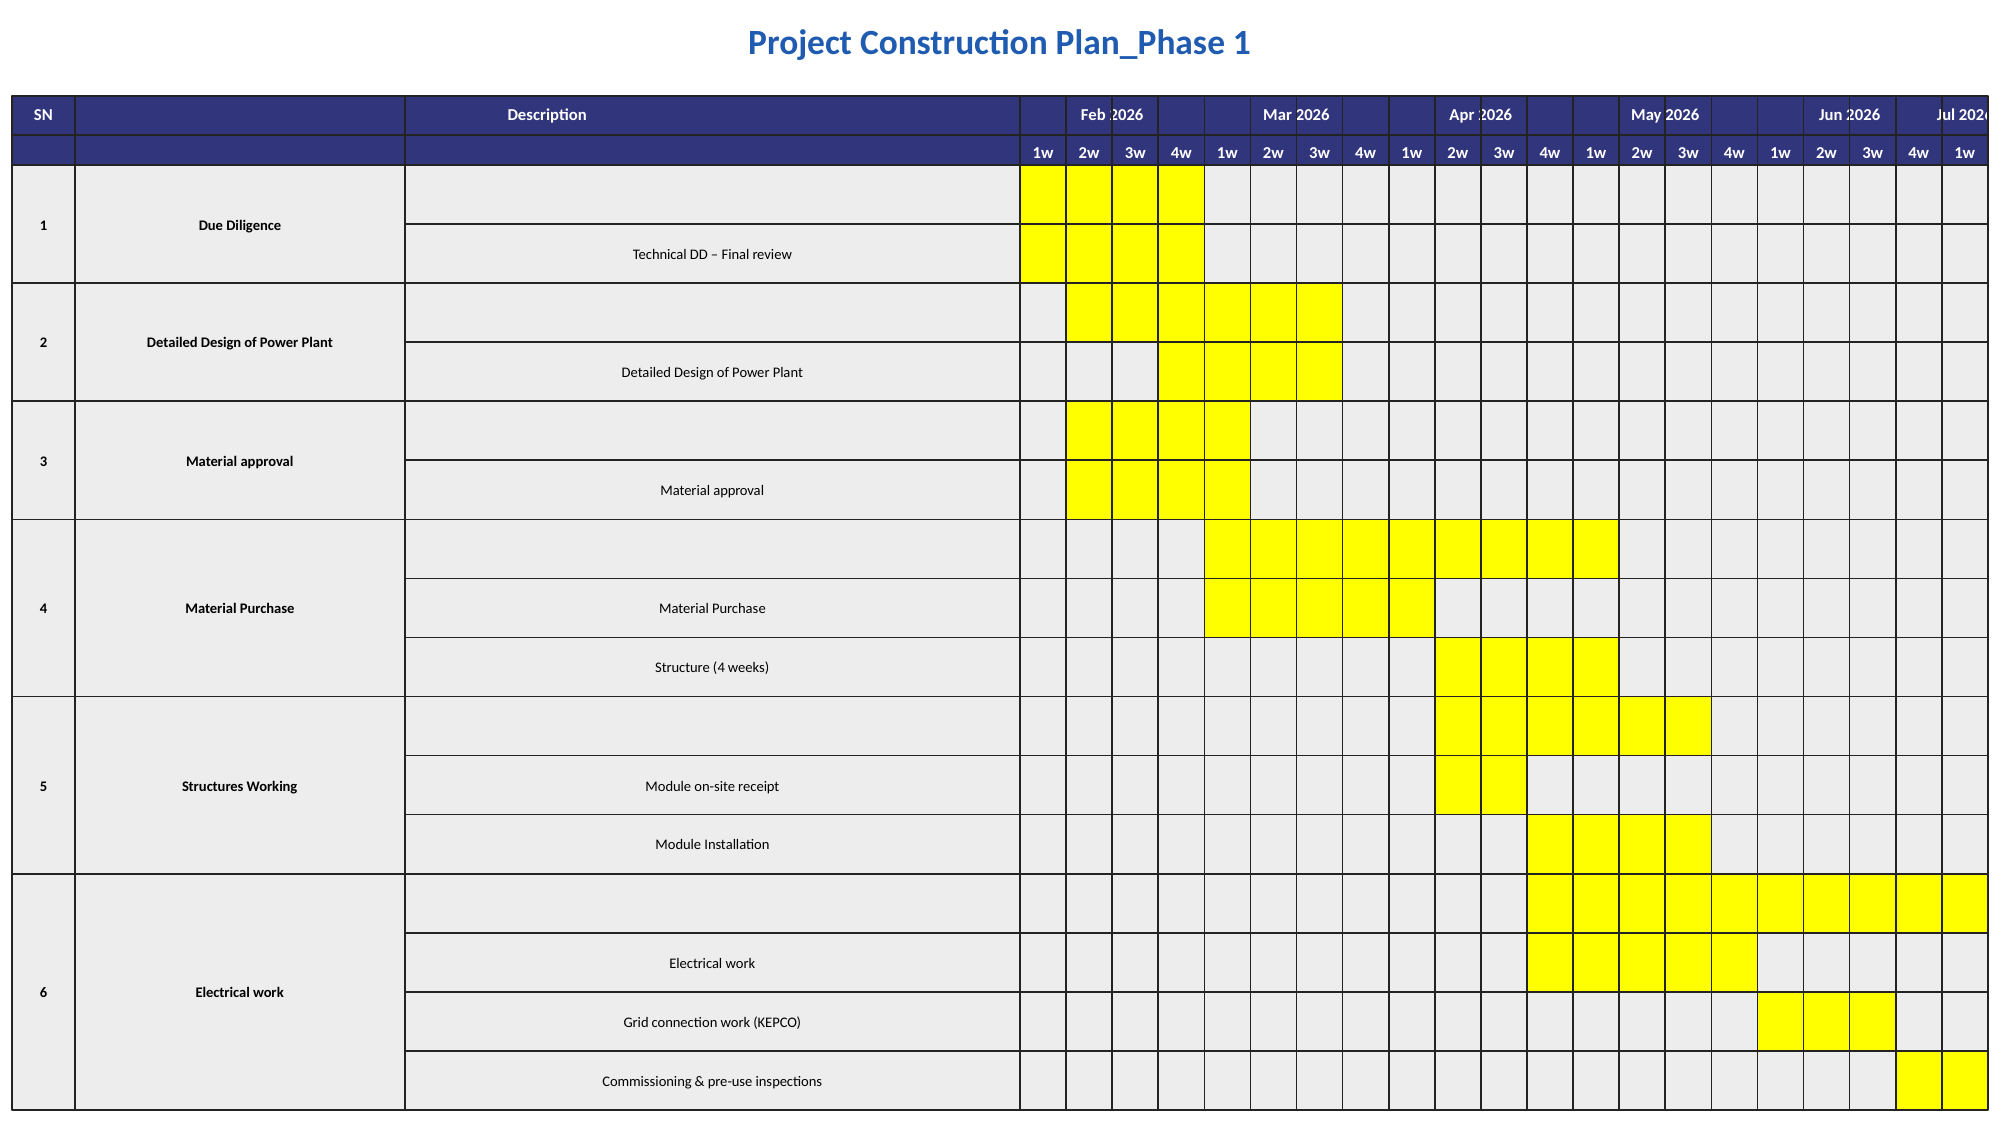

Project Construction Plan_Phase 1

SN
Description
Feb 2026
Mar 2026
Apr 2026
May 2026
Jun 2026
Jul 2026
1w
2w
3w
4w
1w
2w
3w
4w
1w
2w
3w
4w
1w
2w
3w
4w
1w
2w
3w
4w
1w

1
Due Diligence

Technical DD – Final review

2
Detailed Design of Power Plant

Detailed Design of Power Plant

3
Material approval

Material approval

4
Material Purchase

Material Purchase

Structure (4 weeks)

5
Structures Working

Module on-site receipt

Module Installation

6
Electrical work

Electrical work

Grid connection work (KEPCO)

Commissioning & pre-use inspections